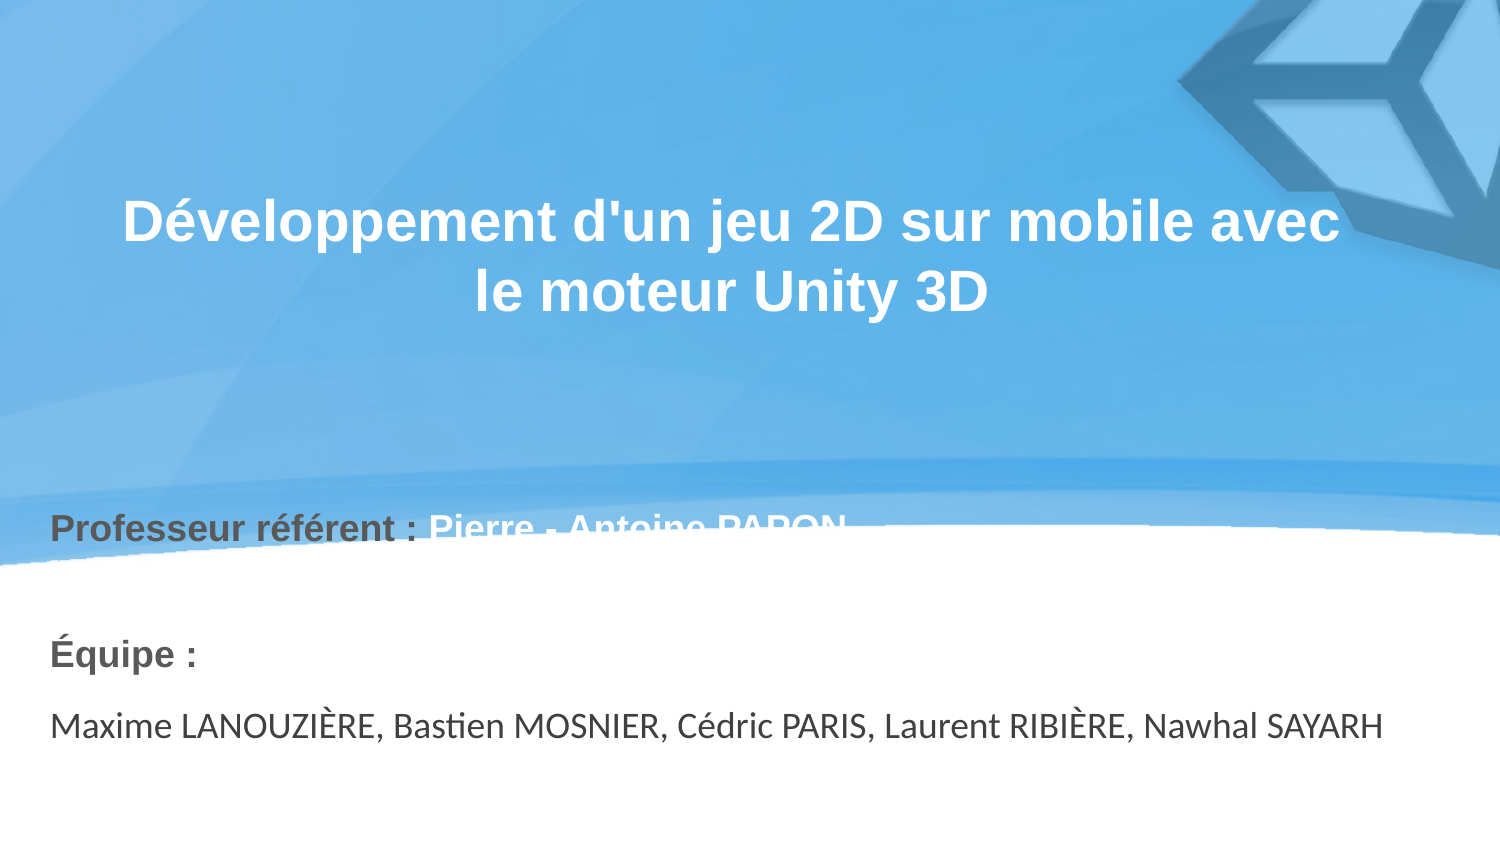

Développement d'un jeu 2D sur mobile avec le moteur Unity 3D